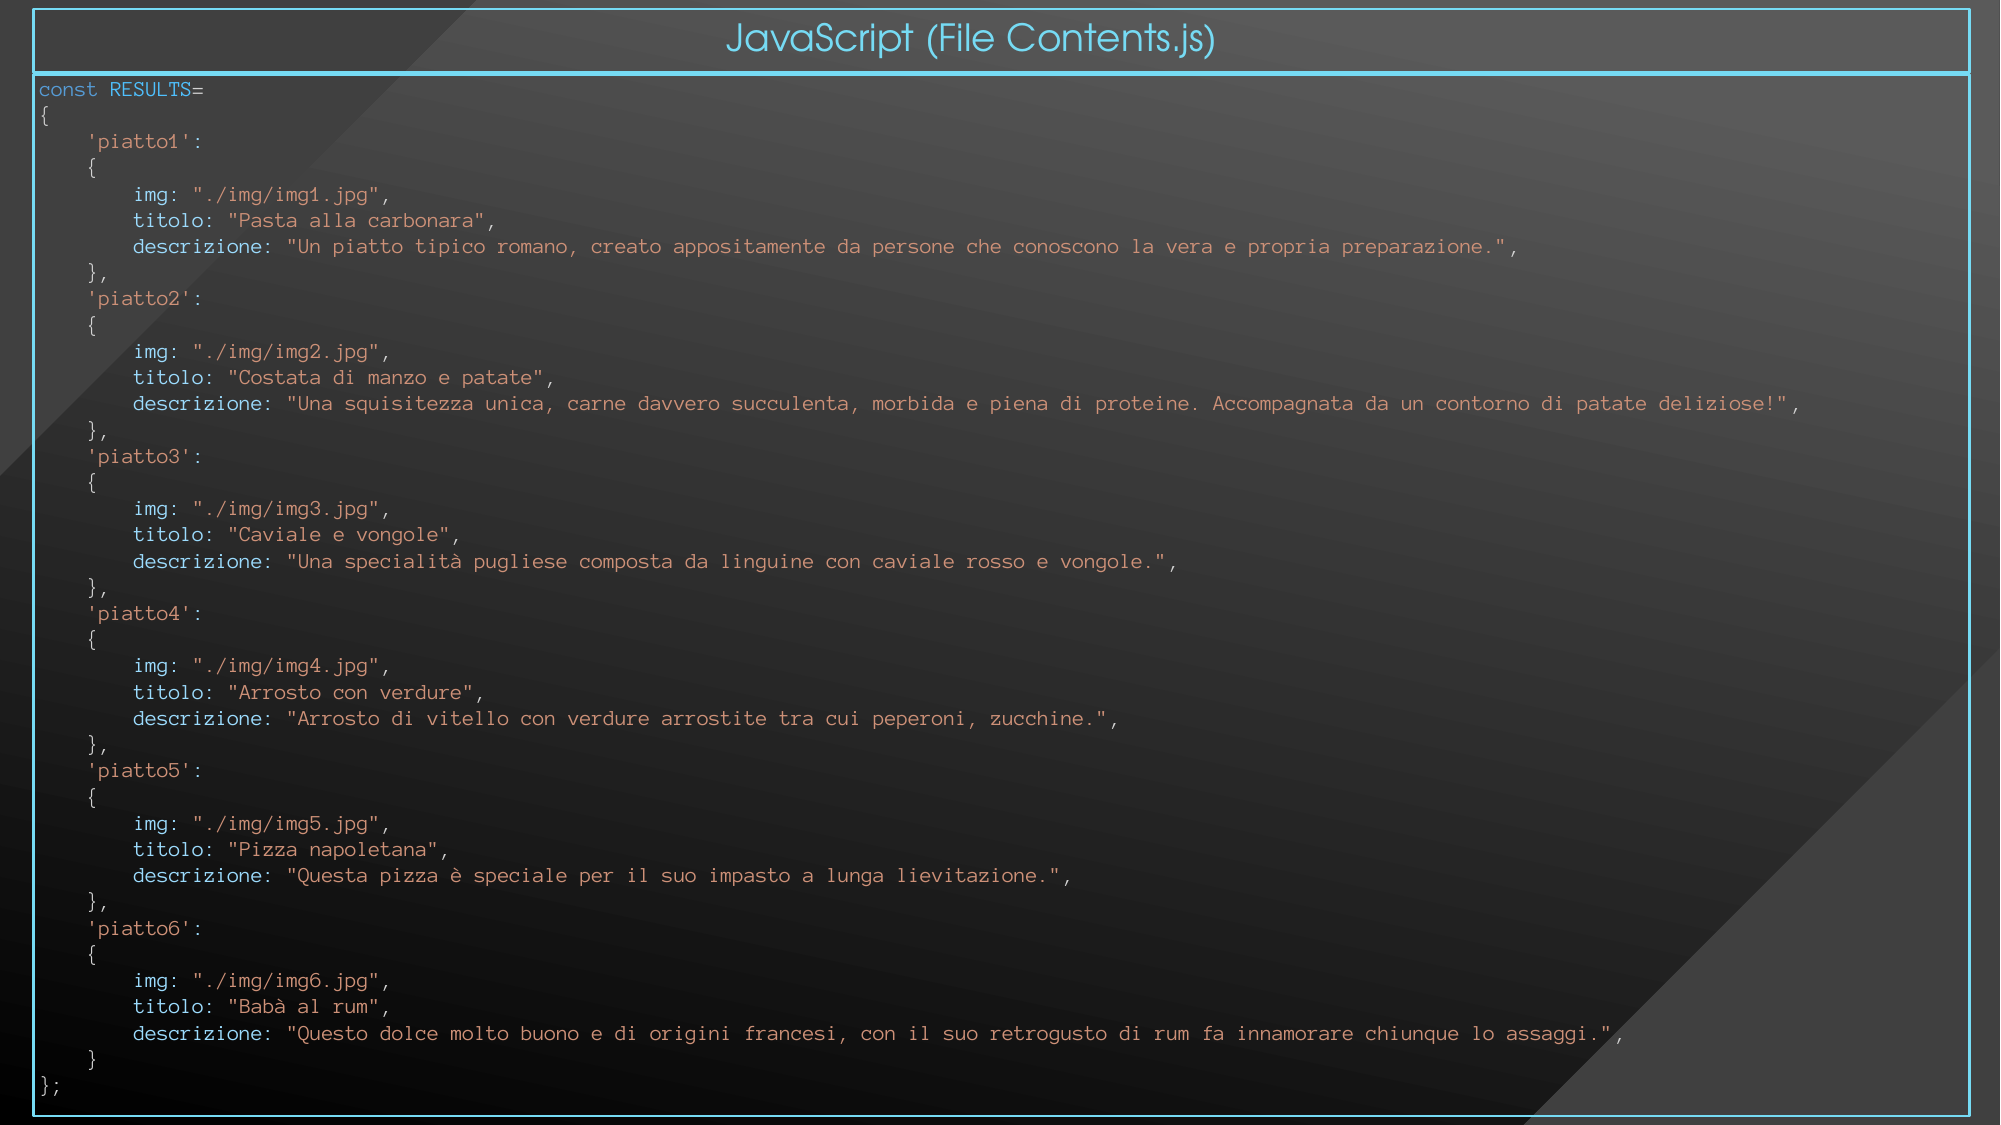

JavaScript (File Contents.js)

const RESULTS=
{
    'piatto1':
    {
        img: "./img/img1.jpg",
        titolo: "Pasta alla carbonara",
        descrizione: "Un piatto tipico romano, creato appositamente da persone che conoscono la vera e propria preparazione.",
    },
    'piatto2':
    {
        img: "./img/img2.jpg",
        titolo: "Costata di manzo e patate",
        descrizione: "Una squisitezza unica, carne davvero succulenta, morbida e piena di proteine. Accompagnata da un contorno di patate deliziose!",
    },
    'piatto3':
    {
        img: "./img/img3.jpg",
        titolo: "Caviale e vongole",
        descrizione: "Una specialità pugliese composta da linguine con caviale rosso e vongole.",
    },
    'piatto4':
    {
        img: "./img/img4.jpg",
        titolo: "Arrosto con verdure",
        descrizione: "Arrosto di vitello con verdure arrostite tra cui peperoni, zucchine.",
    },
    'piatto5':
    {
        img: "./img/img5.jpg",
        titolo: "Pizza napoletana",
        descrizione: "Questa pizza è speciale per il suo impasto a lunga lievitazione.",
    },
    'piatto6':
    {
        img: "./img/img6.jpg",
        titolo: "Babà al rum",
        descrizione: "Questo dolce molto buono e di origini francesi, con il suo retrogusto di rum fa innamorare chiunque lo assaggi.",
    }
};